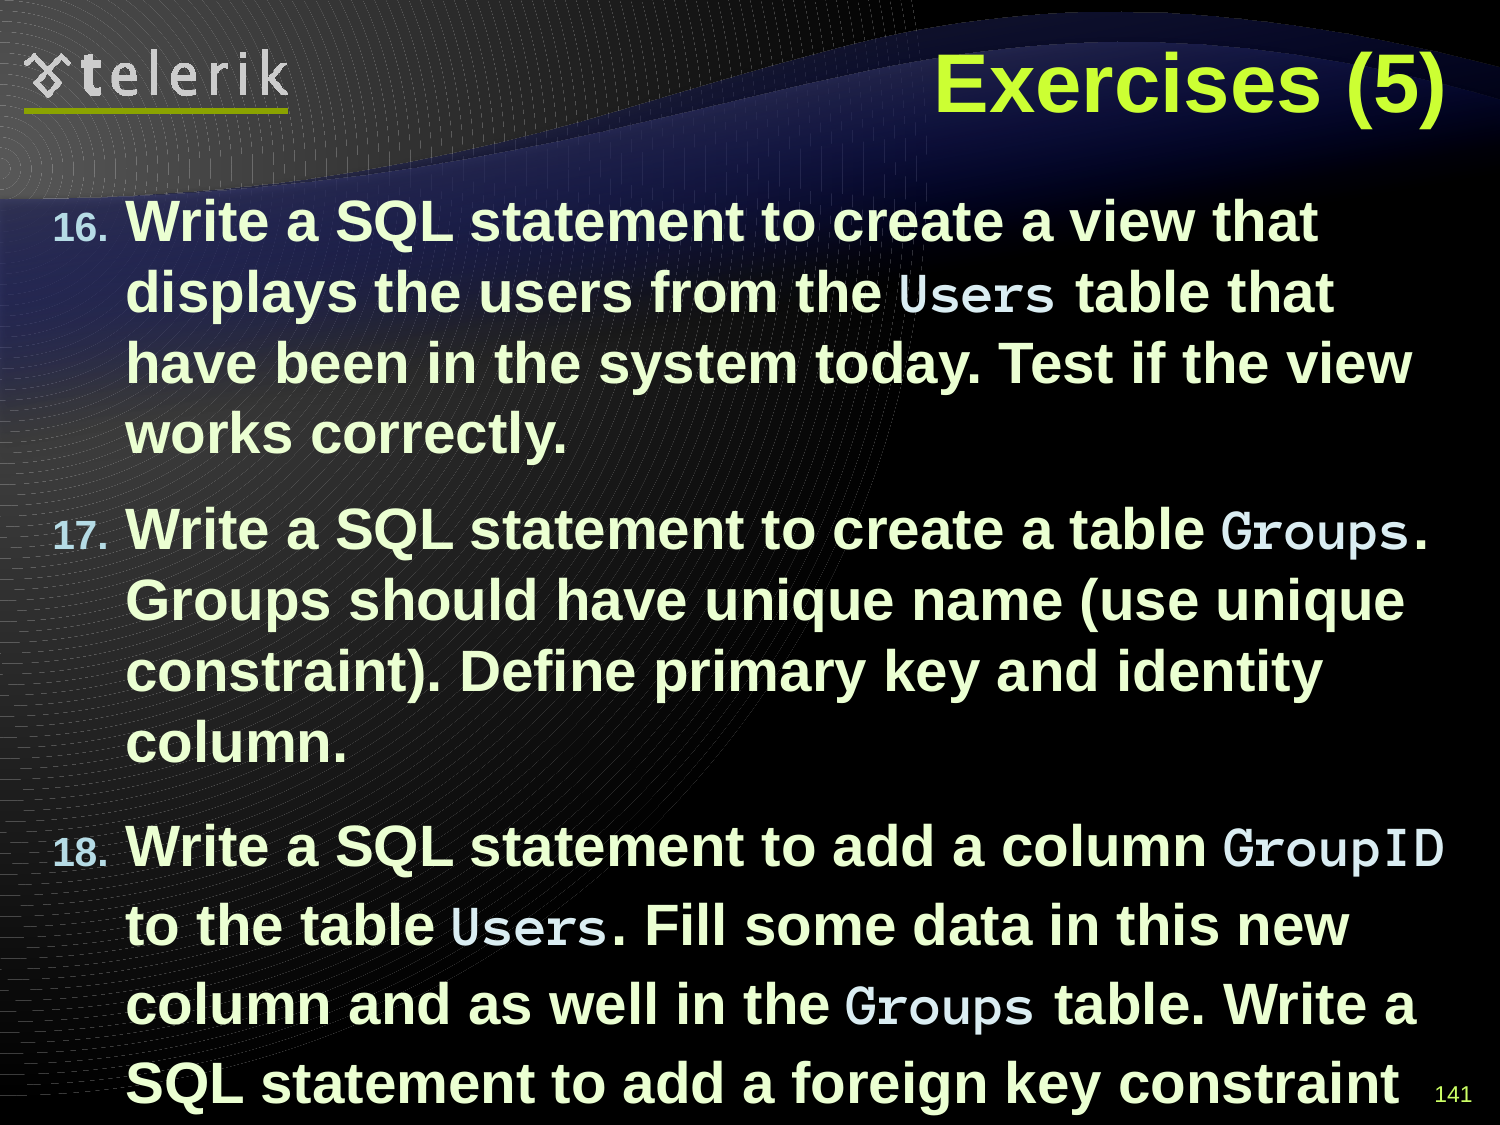

# Exercises (5)
Write a SQL statement to create a view that displays the users from the Users table that have been in the system today. Test if the view works correctly.
Write a SQL statement to create a table Groups. Groups should have unique name (use unique constraint). Define primary key and identity column.
Write a SQL statement to add a column GroupID to the table Users. Fill some data in this new column and as well in the Groups table. Write a SQL statement to add a foreign key constraint between tables Users and Groups tables.
141